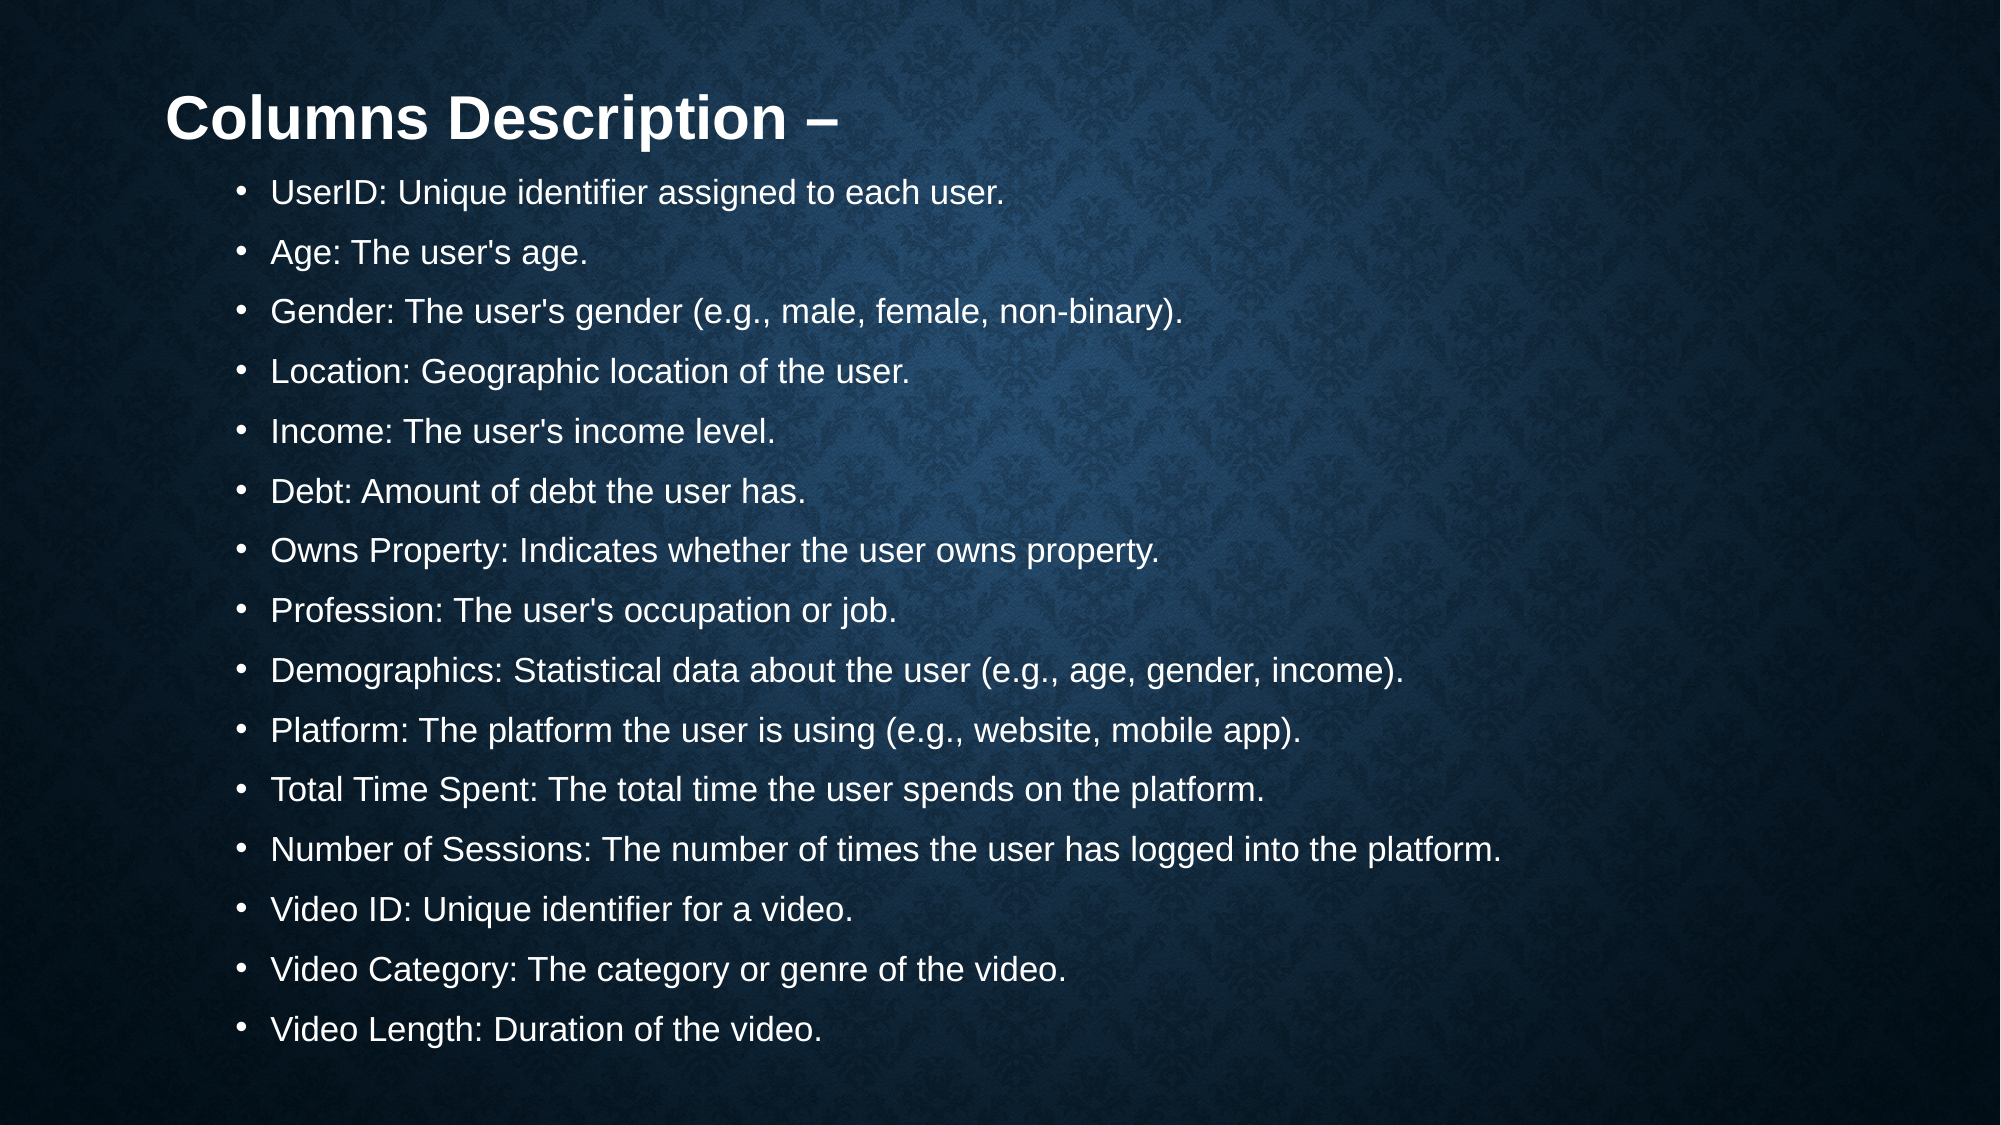

Columns Description –
UserID: Unique identifier assigned to each user.
Age: The user's age.
Gender: The user's gender (e.g., male, female, non-binary).
Location: Geographic location of the user.
Income: The user's income level.
Debt: Amount of debt the user has.
Owns Property: Indicates whether the user owns property.
Profession: The user's occupation or job.
Demographics: Statistical data about the user (e.g., age, gender, income).
Platform: The platform the user is using (e.g., website, mobile app).
Total Time Spent: The total time the user spends on the platform.
Number of Sessions: The number of times the user has logged into the platform.
Video ID: Unique identifier for a video.
Video Category: The category or genre of the video.
Video Length: Duration of the video.